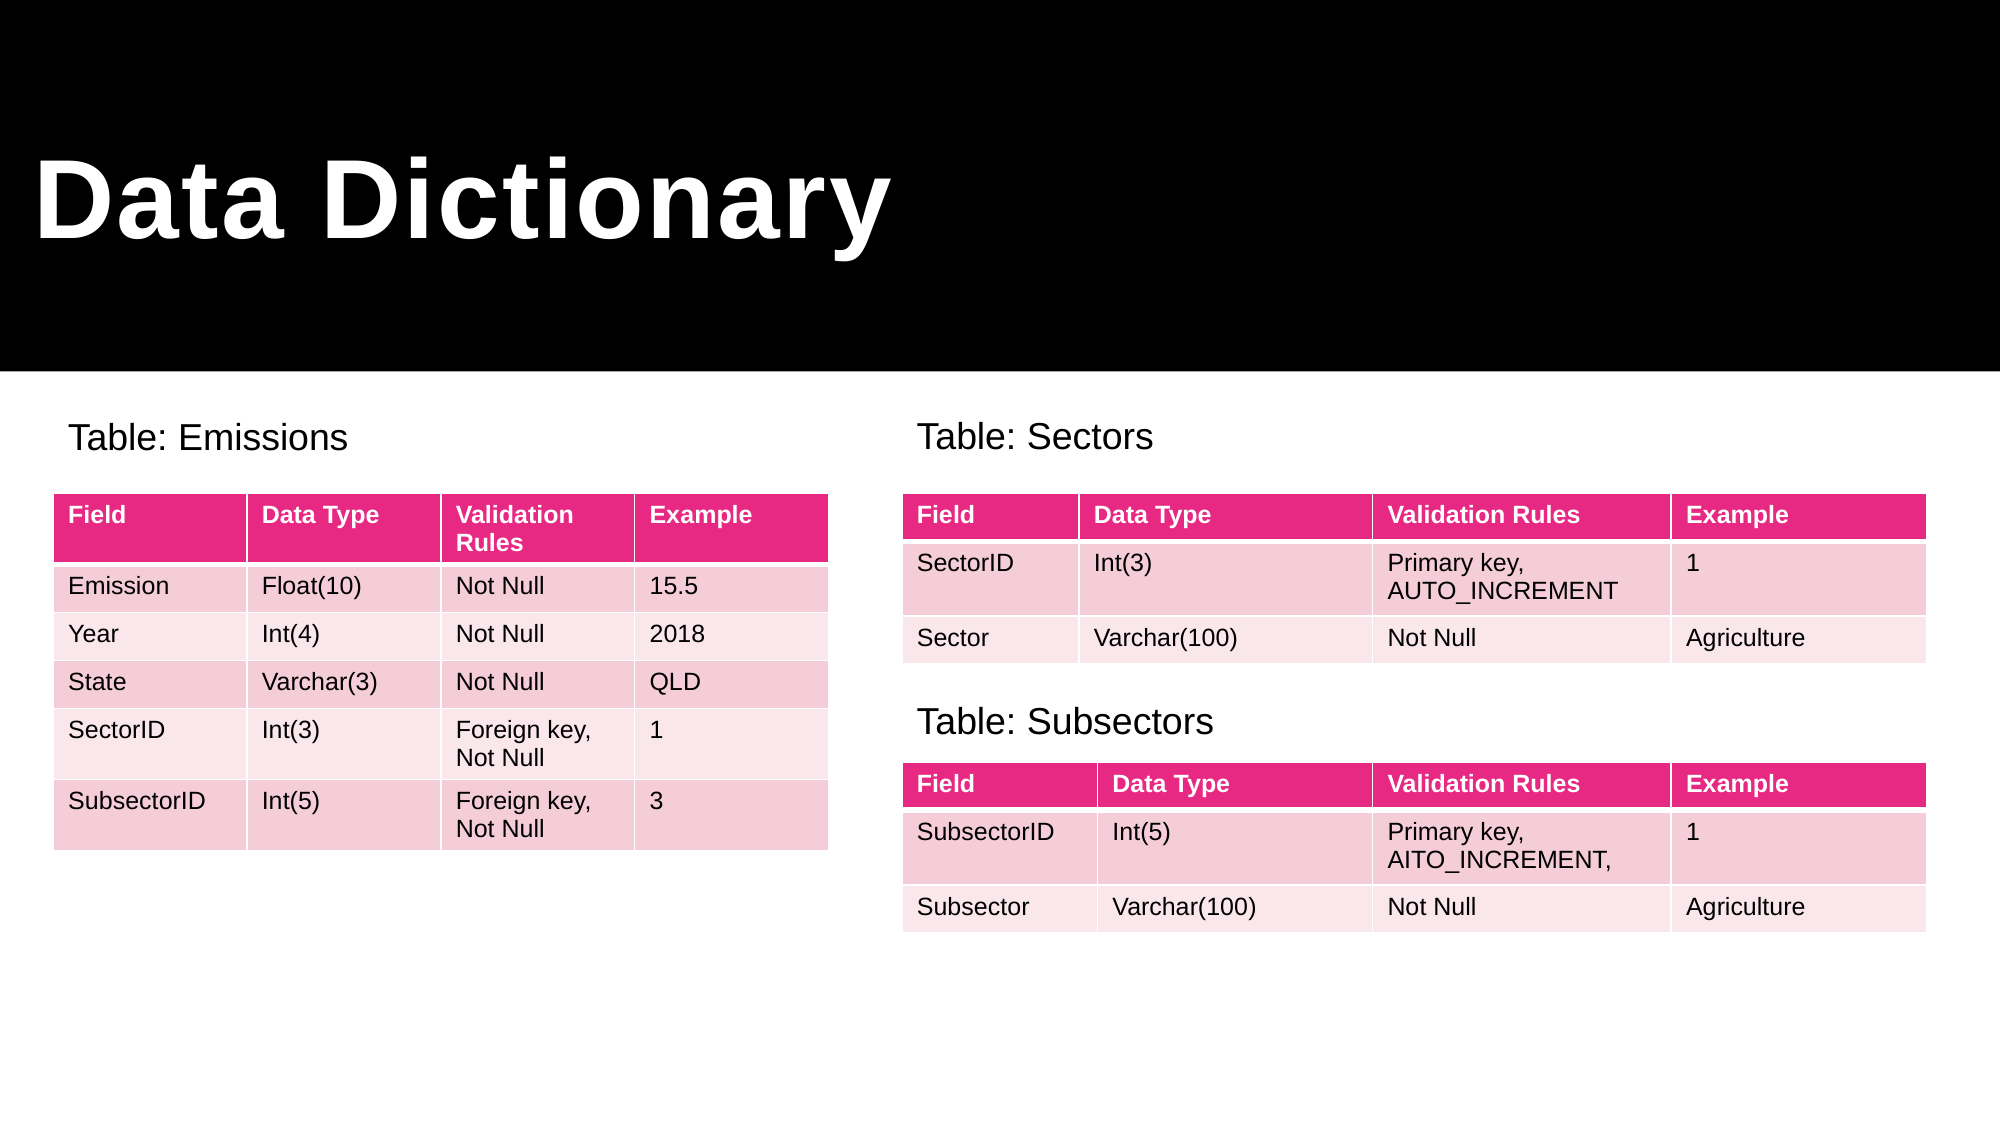

# Data Dictionary
Table: Sectors
Table: Emissions
| Field | Data Type | Validation Rules | Example |
| --- | --- | --- | --- |
| Emission | Float(10) | Not Null | 15.5 |
| Year | Int(4) | Not Null | 2018 |
| State | Varchar(3) | Not Null | QLD |
| SectorID | Int(3) | Foreign key, Not Null | 1 |
| SubsectorID | Int(5) | Foreign key, Not Null | 3 |
| Field | Data Type | Validation Rules | Example |
| --- | --- | --- | --- |
| SectorID | Int(3) | Primary key, AUTO\_INCREMENT | 1 |
| Sector | Varchar(100) | Not Null | Agriculture |
Table: Subsectors
| Field | Data Type | Validation Rules | Example |
| --- | --- | --- | --- |
| SubsectorID | Int(5) | Primary key, AITO\_INCREMENT, | 1 |
| Subsector | Varchar(100) | Not Null | Agriculture |